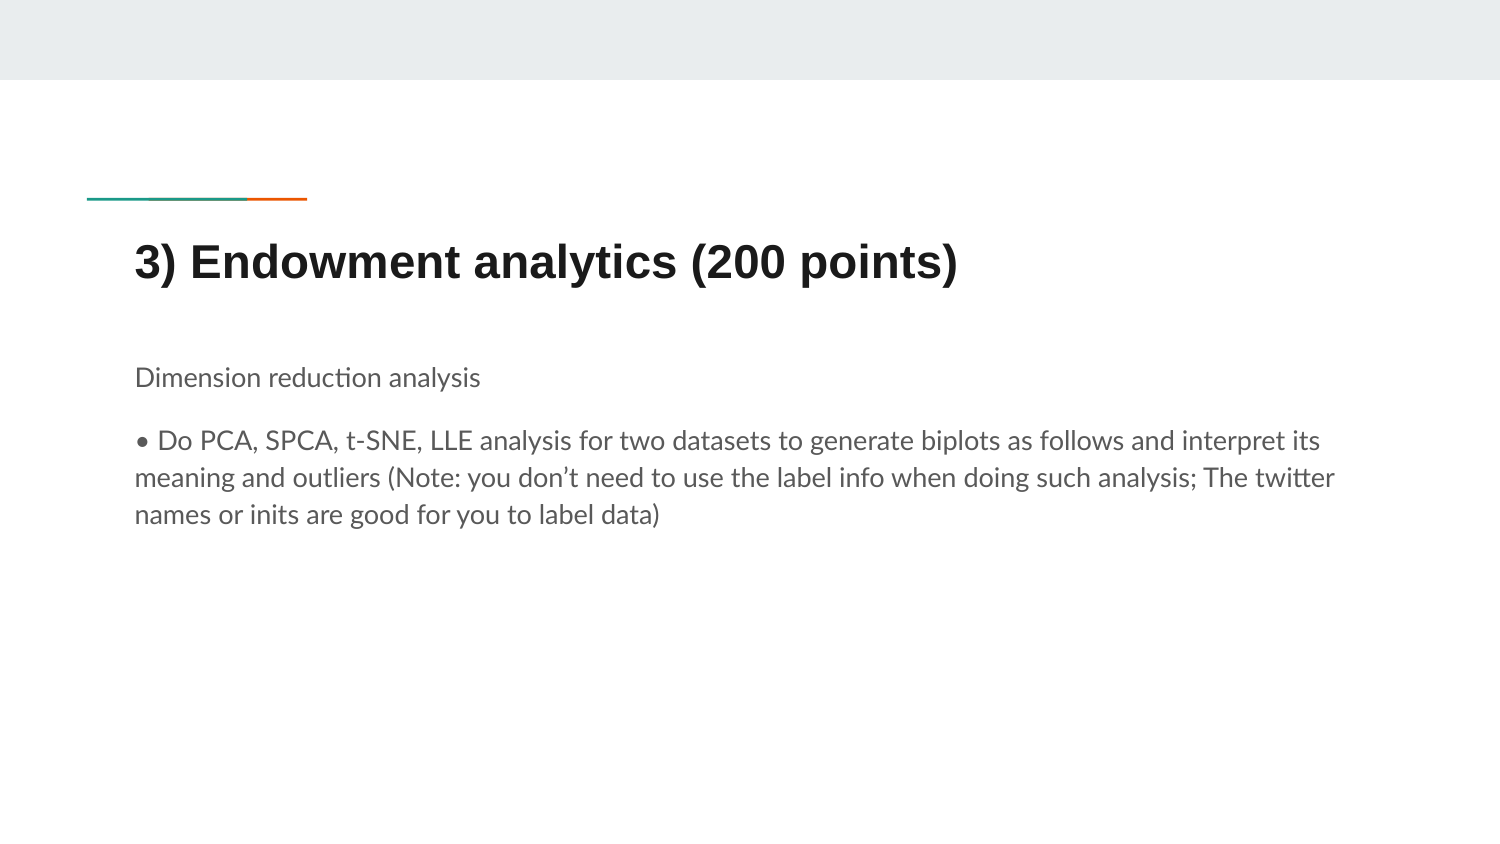

# 3) Endowment analytics (200 points)
Dimension reduction analysis
• Do PCA, SPCA, t-SNE, LLE analysis for two datasets to generate biplots as follows and interpret its meaning and outliers (Note: you don’t need to use the label info when doing such analysis; The twitter names or inits are good for you to label data)